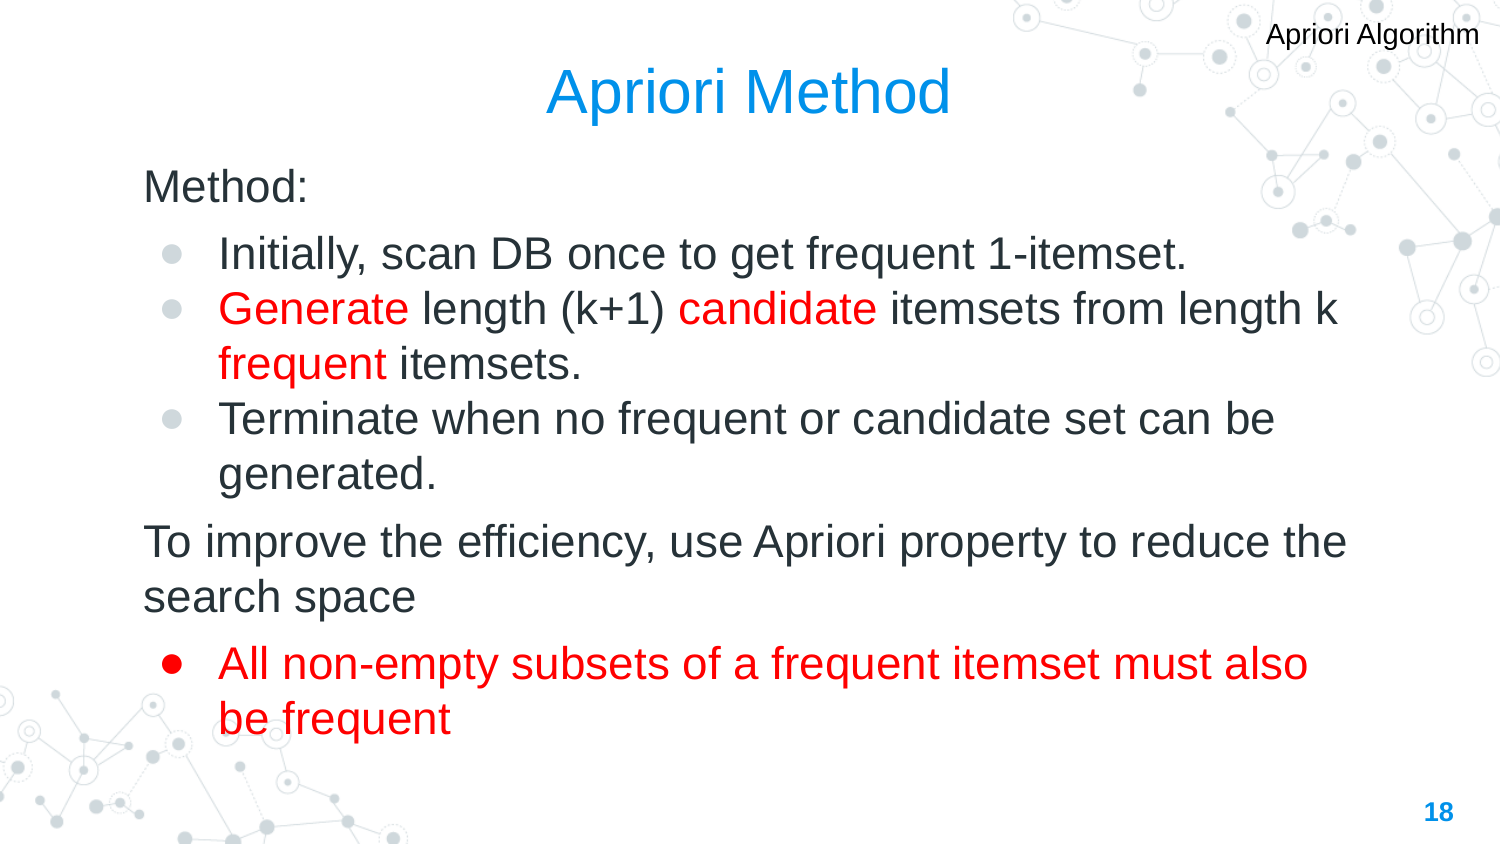

Apriori Algorithm
# Apriori Method
Method:
Initially, scan DB once to get frequent 1-itemset.
Generate length (k+1) candidate itemsets from length k frequent itemsets.
Terminate when no frequent or candidate set can be generated.
To improve the efficiency, use Apriori property to reduce the search space
All non-empty subsets of a frequent itemset must also be frequent
18